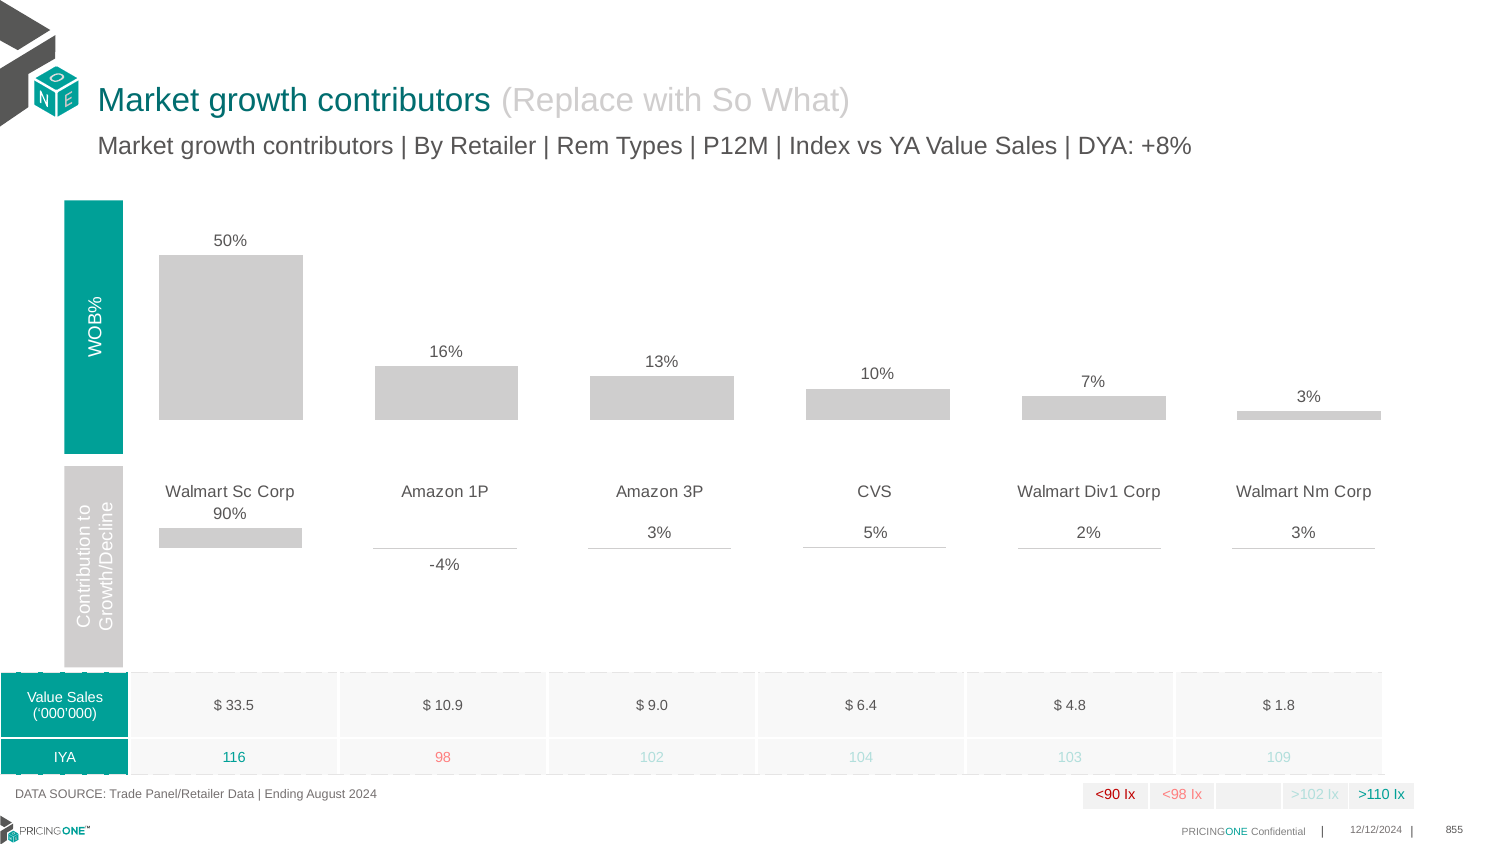

# Market growth contributors (Replace with So What)
Market growth contributors | By Retailer | Rem Types | P12M | Index vs YA Value Sales | DYA: +8%

### Chart

| Category | WoB % |
|---|---|
| Walmart Sc Corp | 0.5042953786952483 |
| Amazon 1P | 0.16457274921875173 |
| Amazon 3P | 0.13461092289421606 |
| CVS | 0.09638597045811854 |
| Walmart Div1 Corp | 0.07279266884262477 |
| Walmart Nm Corp | 0.027342309891040646 |
WOB%

### Chart

| Category | Growth Contribution |
|---|---|
| Walmart Sc Corp | 0.9027212123320781 |
| Amazon 1P | -0.03553520506133559 |
| Amazon 3P | 0.02655902769611383 |
| CVS | 0.05266555342370803 |
| Walmart Div1 Corp | 0.023378879626118305 |
| Walmart Nm Corp | 0.030210531983317294 |
Contribution to Growth/Decline
| Value Sales (‘000’000) | $ 33.5 | $ 10.9 | $ 9.0 | $ 6.4 | $ 4.8 | $ 1.8 |
| --- | --- | --- | --- | --- | --- | --- |
| IYA | 116 | 98 | 102 | 104 | 103 | 109 |
DATA SOURCE: Trade Panel/Retailer Data | Ending August 2024
| <90 Ix | <98 Ix |  | >102 Ix | >110 Ix |
| --- | --- | --- | --- | --- |

12/12/2024
855